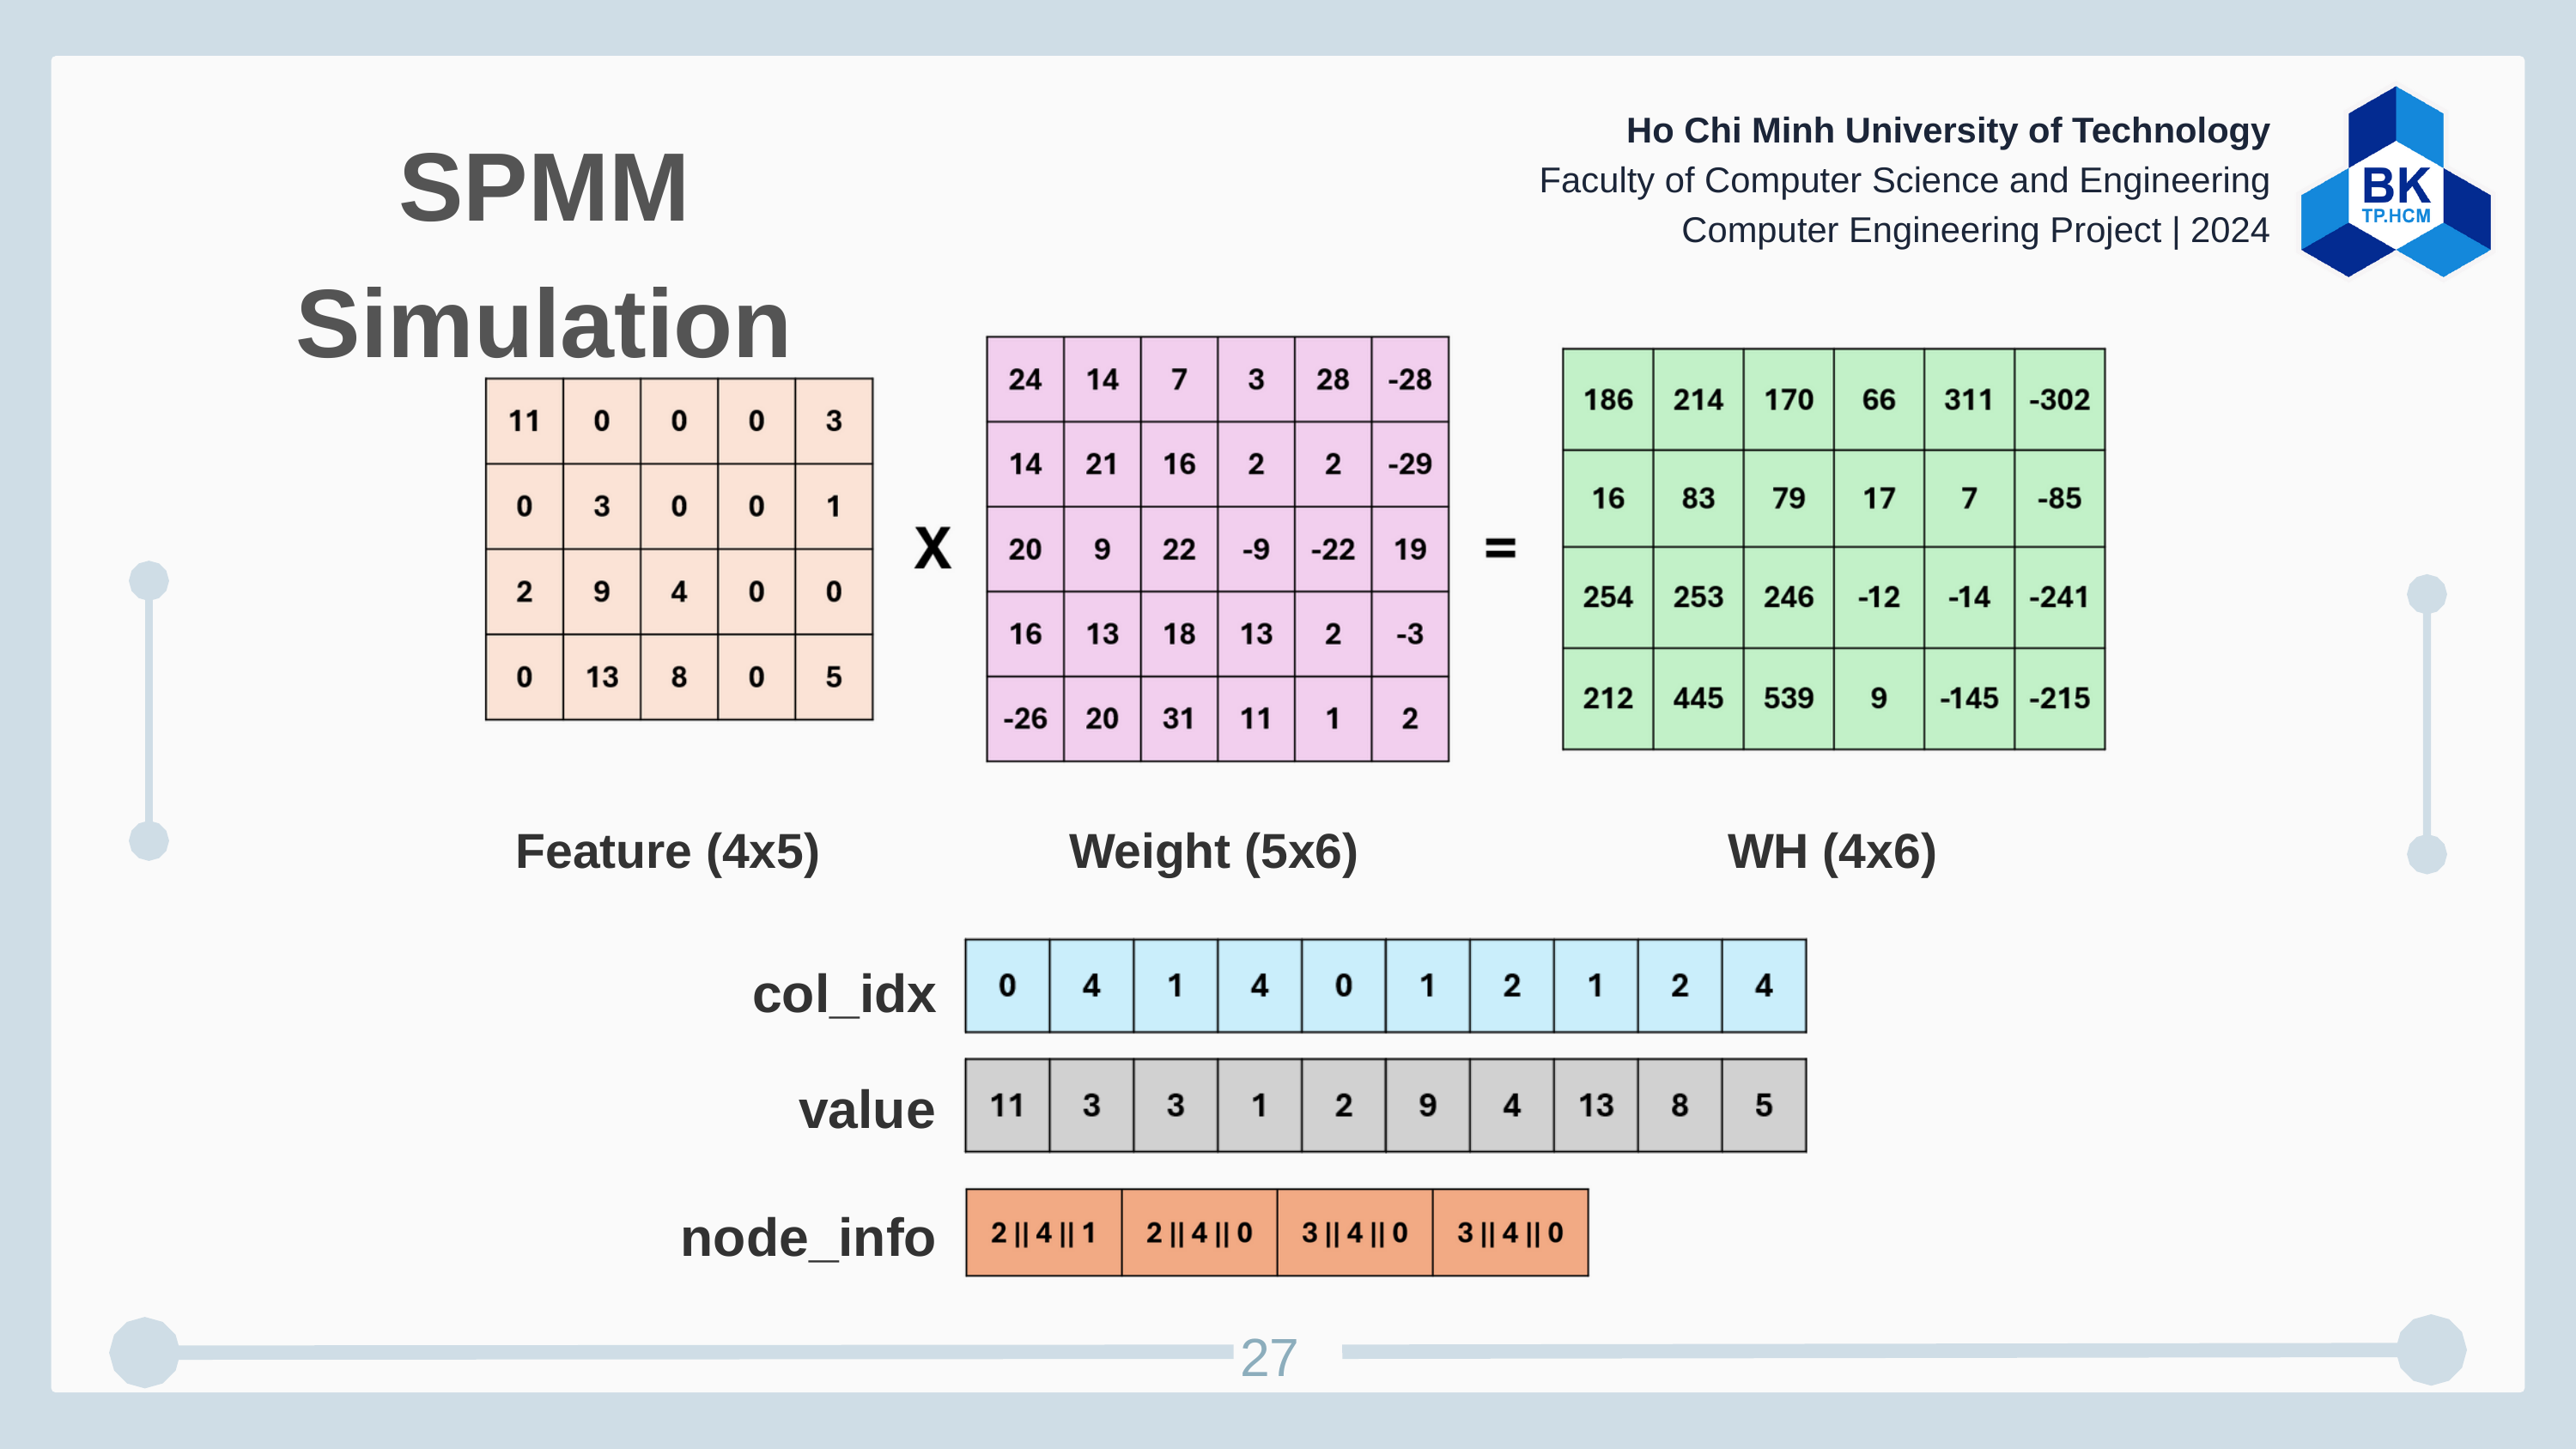

Ho Chi Minh University of Technology
Faculty of Computer Science and Engineering
Computer Engineering Project | 2024
SPMM Simulation

Feature (4x5)
Weight (5x6)
WH (4x6)

col_idx
value

node_info
27